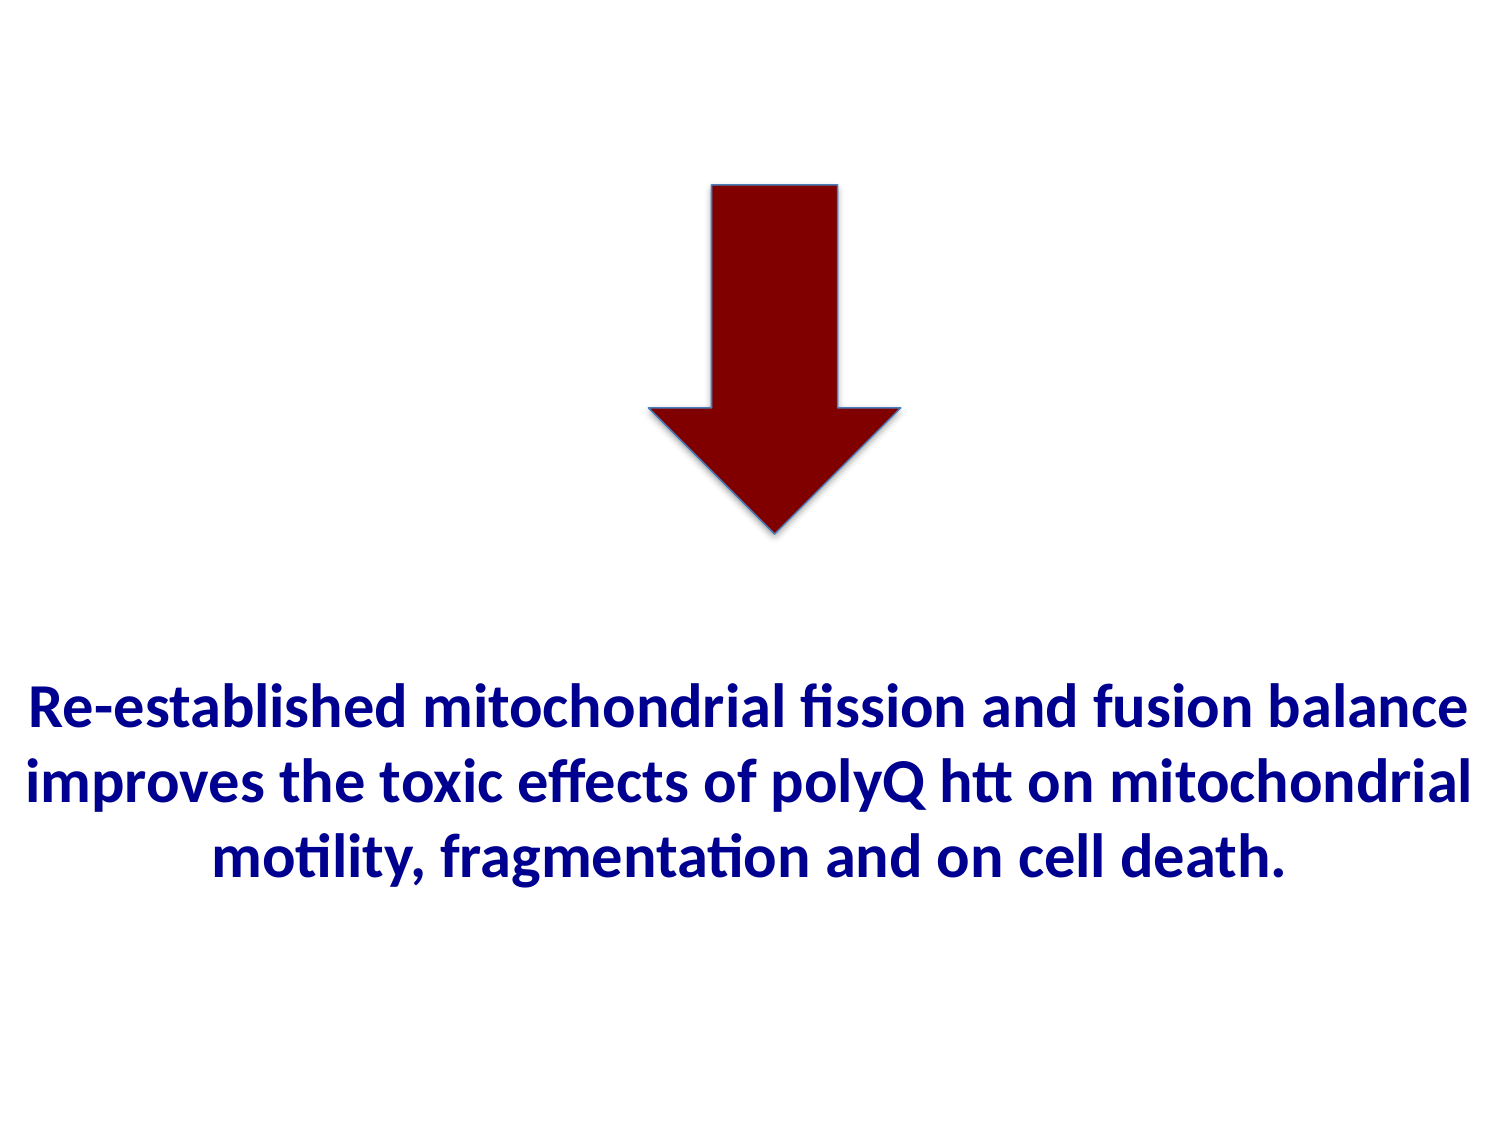

Re-established mitochondrial fission and fusion balance improves the toxic effects of polyQ htt on mitochondrial motility, fragmentation and on cell death.